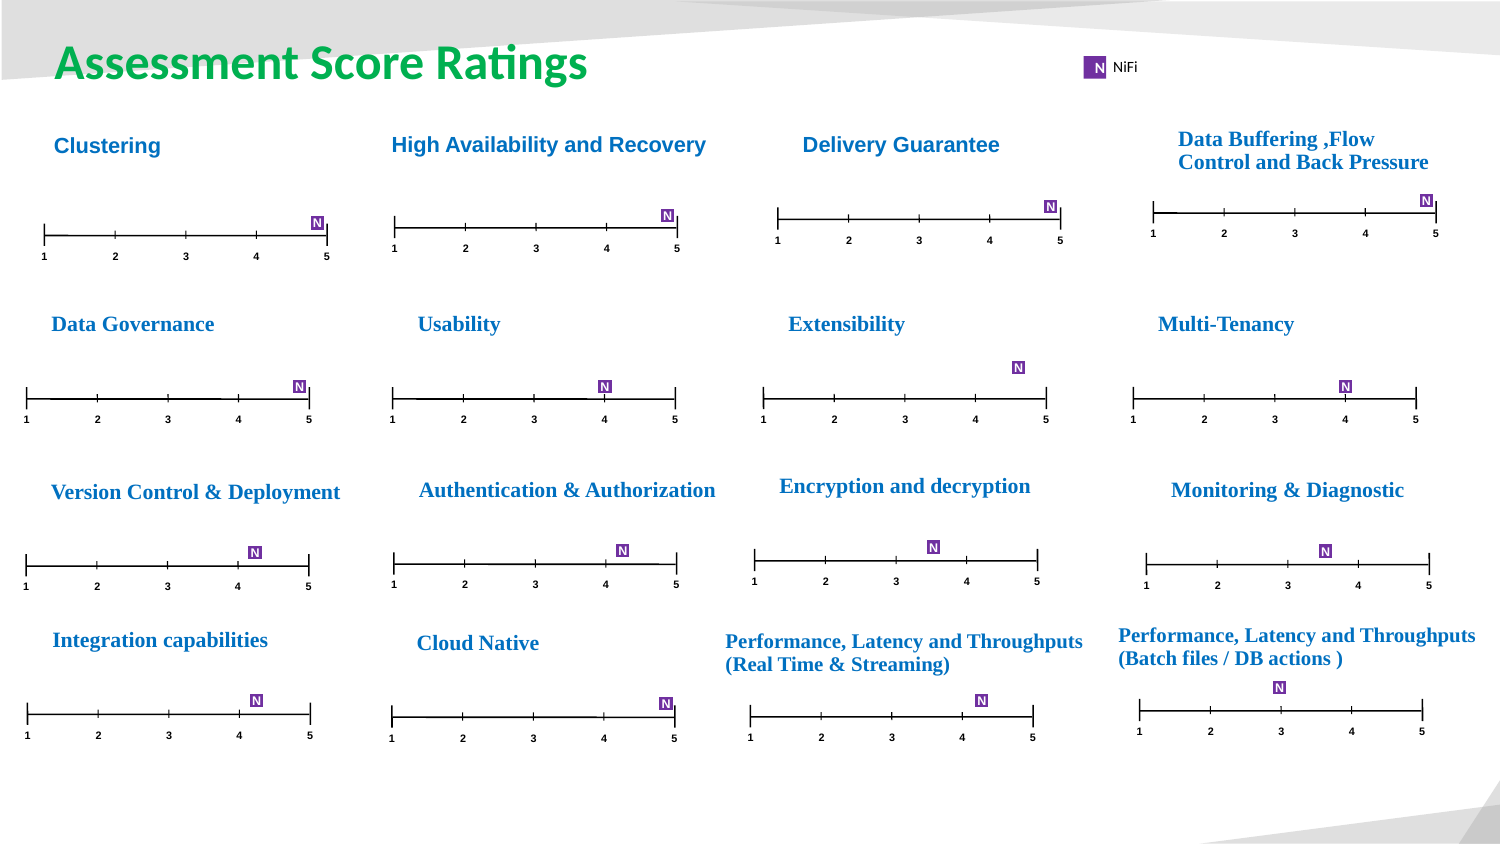

# Assessment Score Ratings
NiFi
N
Data Buffering ,Flow Control and Back Pressure
N

1
2
3
4
5
High Availability and Recovery
Delivery Guarantee
Clustering

N

1
2
3
4
5
N

1
2
3
4
5
N

1
2
3
4
5
Extensibility
N

1
2
3
4
5
Multi-Tenancy
N

1
2
3
4
5
Data Governance
N

1
2
3
4
5
Usability
N

1
2
3
4
5
Encryption and decryption

N

1
2
3
4
5
Authentication & Authorization

N

1
2
3
4
5
Monitoring & Diagnostic

N

1
2
3
4
5
Version Control & Deployment
N

1
2
3
4
5
Performance, Latency and Throughputs (Batch files / DB actions )

N

1
2
3
4
5
Integration capabilities

N

1
2
3
4
5
Performance, Latency and Throughputs (Real Time & Streaming)

N

1
2
3
4
5
Cloud Native

N

1
2
3
4
5